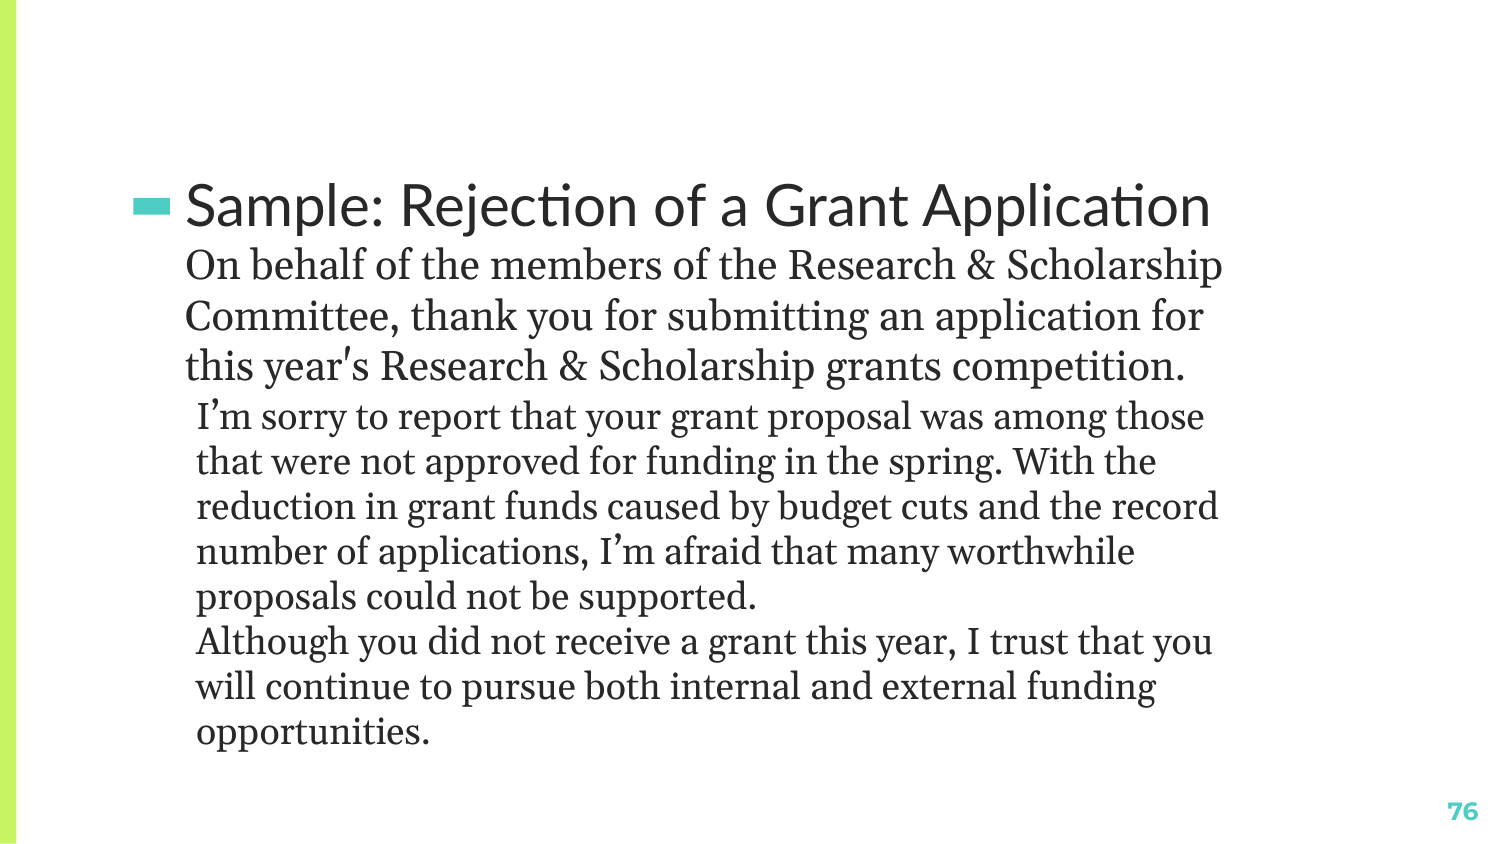

Sample: Rejection of a Grant Application
On behalf of the members of the Research & Scholarship Committee, thank you for submitting an application for this year's Research & Scholarship grants competition.

I’m sorry to report that your grant proposal was among those that were not approved for funding in the spring. With the reduction in grant funds caused by budget cuts and the record number of applications, I’m afraid that many worthwhile proposals could not be supported.
Although you did not receive a grant this year, I trust that you will continue to pursue both internal and external funding opportunities.
76